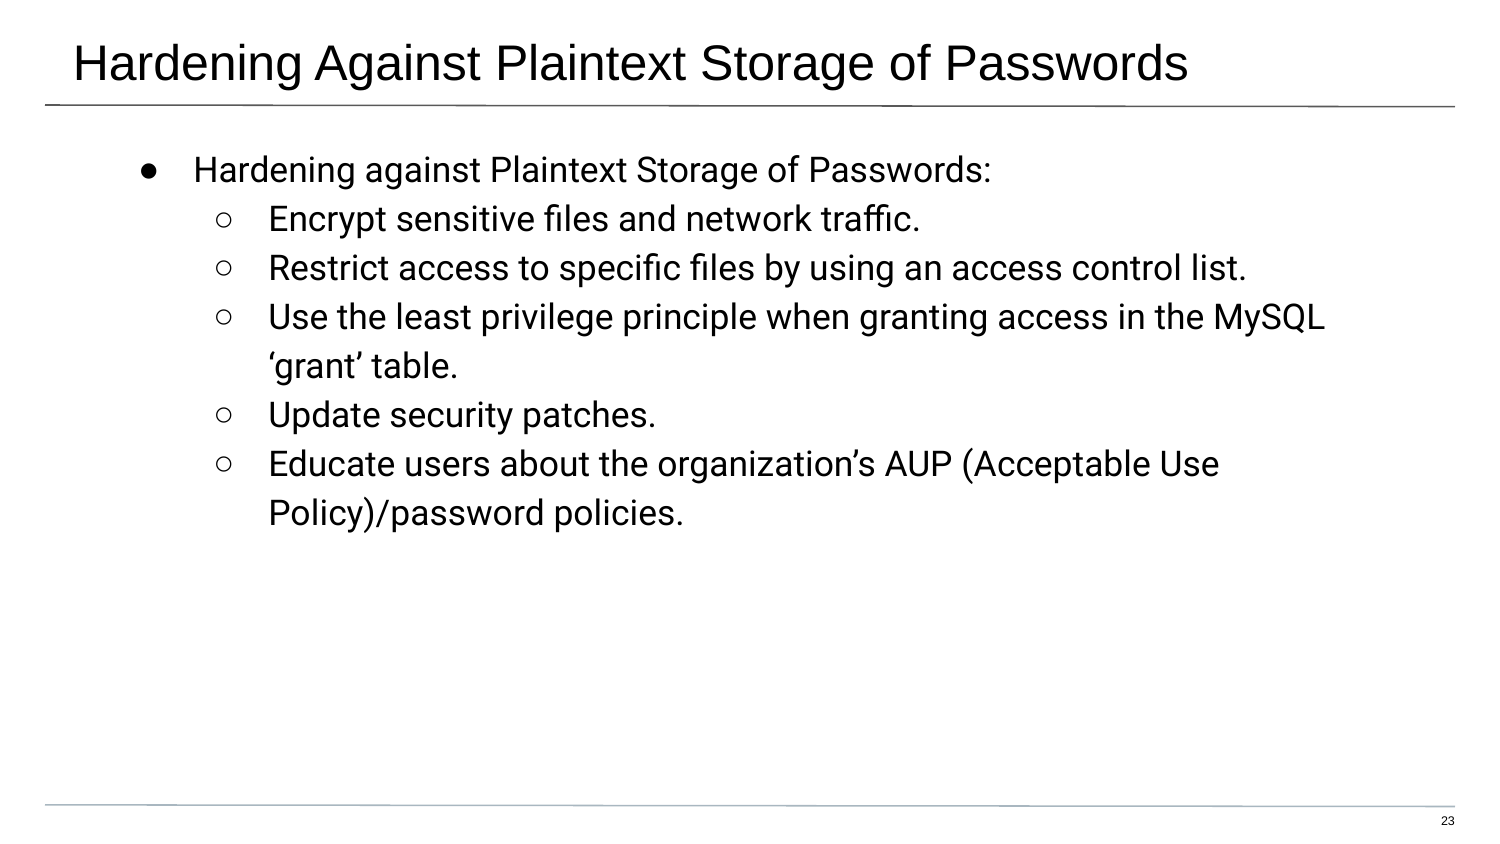

# Hardening Against Plaintext Storage of Passwords
Hardening against Plaintext Storage of Passwords:
Encrypt sensitive files and network traffic.
Restrict access to specific files by using an access control list.
Use the least privilege principle when granting access in the MySQL ‘grant’ table.
Update security patches.
Educate users about the organization’s AUP (Acceptable Use Policy)/password policies.

23